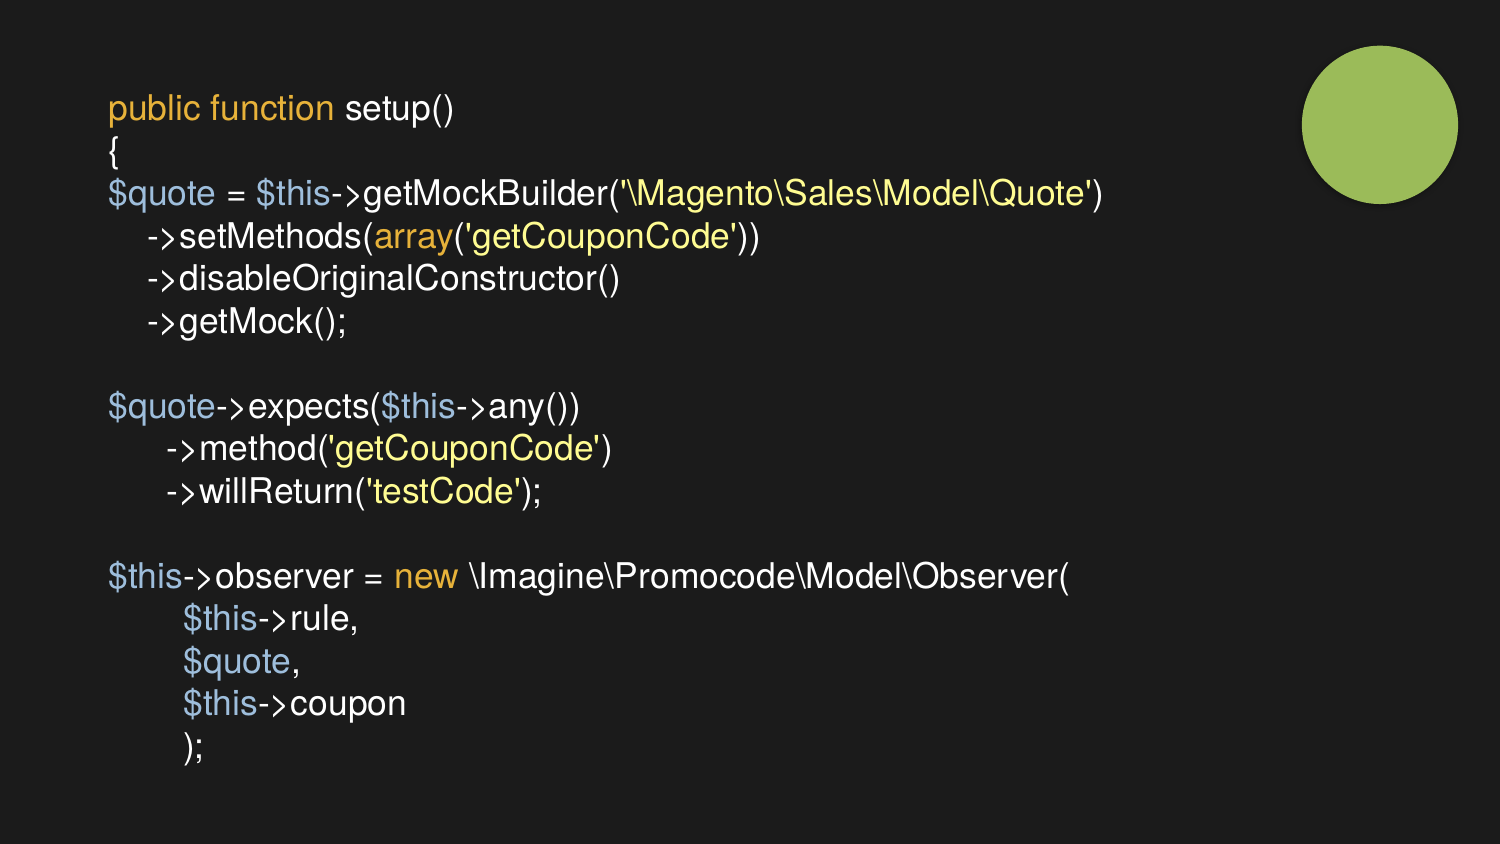

public function setup()
{
$quote = $this->getMockBuilder('\Magento\Sales\Model\Quote')
    ->setMethods(array('getCouponCode'))
    ->disableOriginalConstructor()
    ->getMock();
$quote->expects($this->any())
      ->method('getCouponCode')
      ->willReturn('testCode');
$this->observer = new \Imagine\Promocode\Model\Observer(
$this->rule,
$quote,
$this->coupon
);